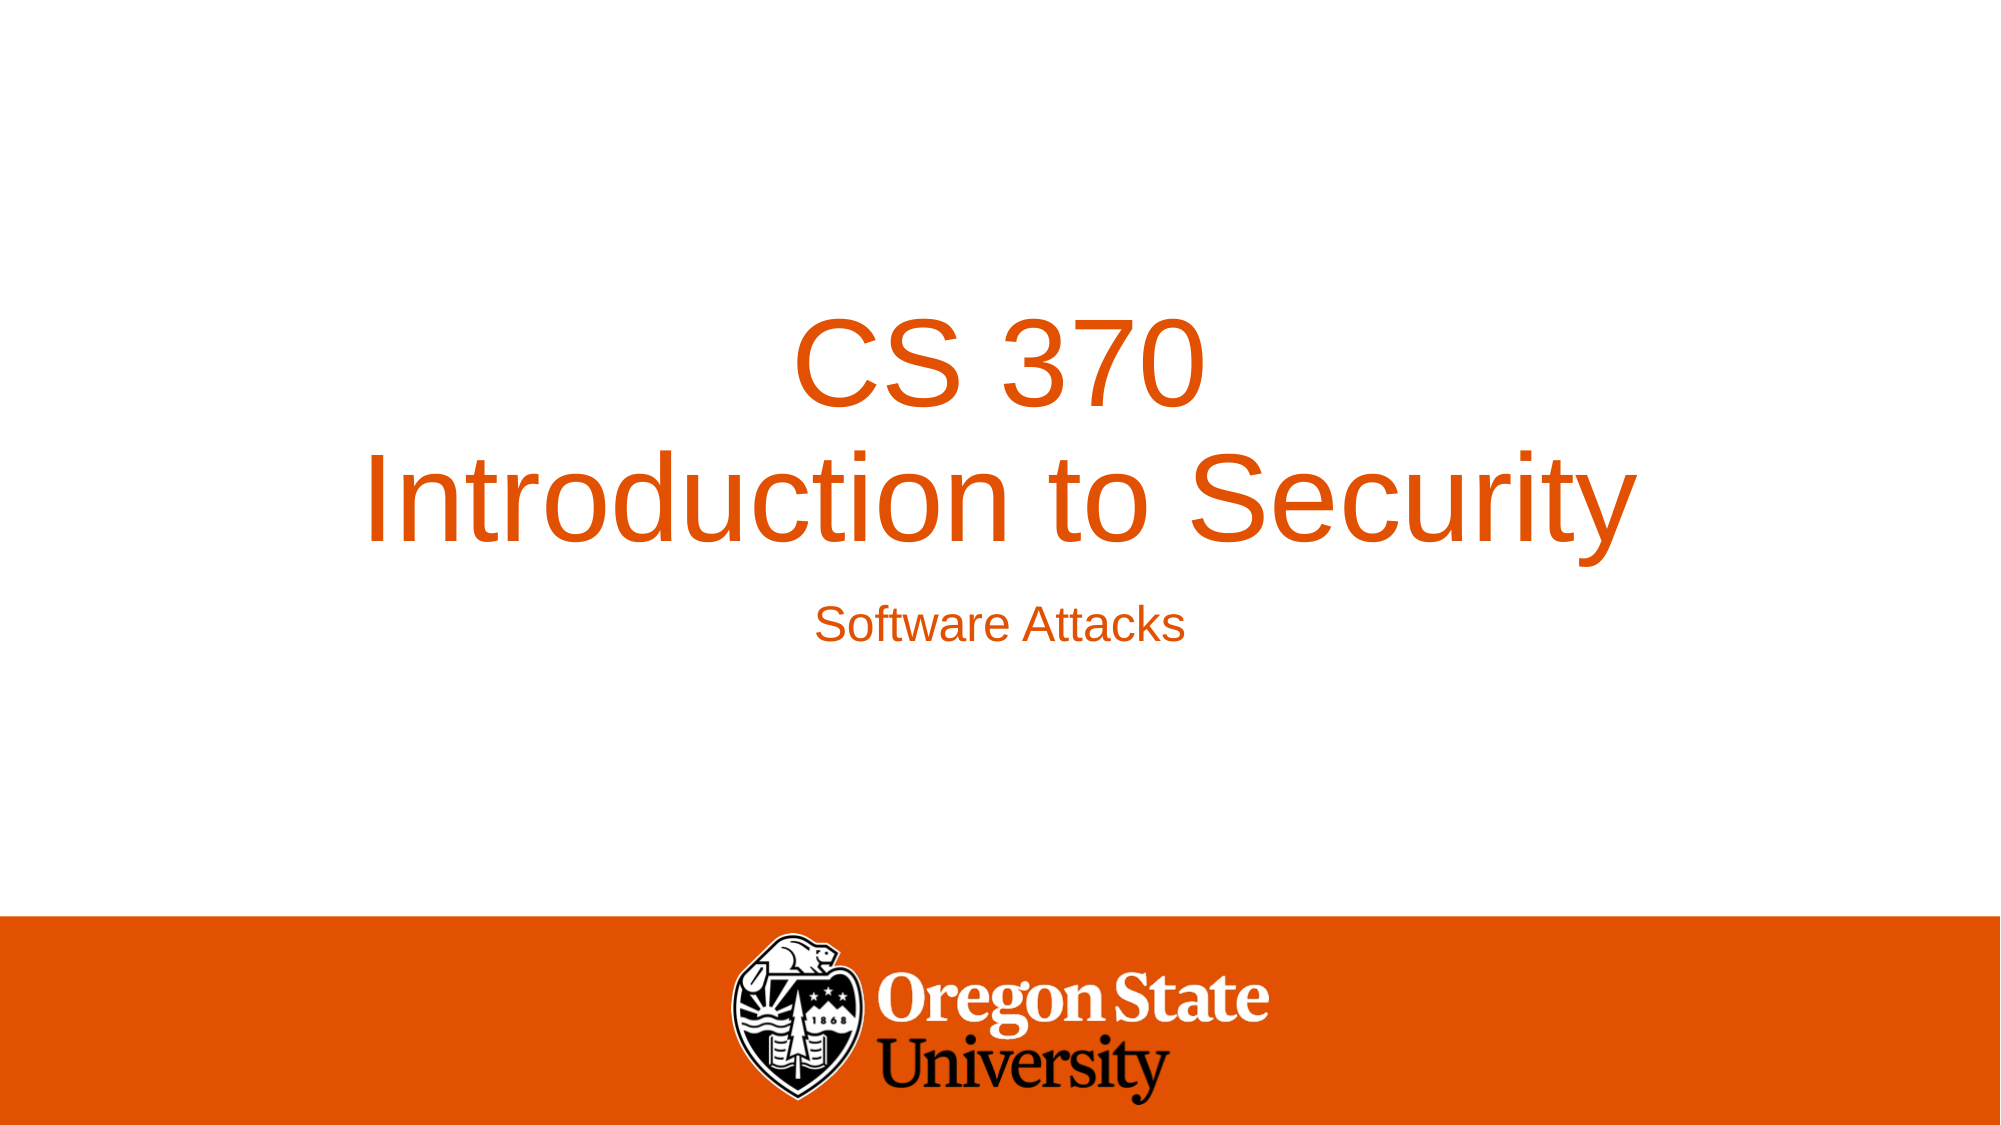

# CS 370 Introduction to Security
Software Attacks
1